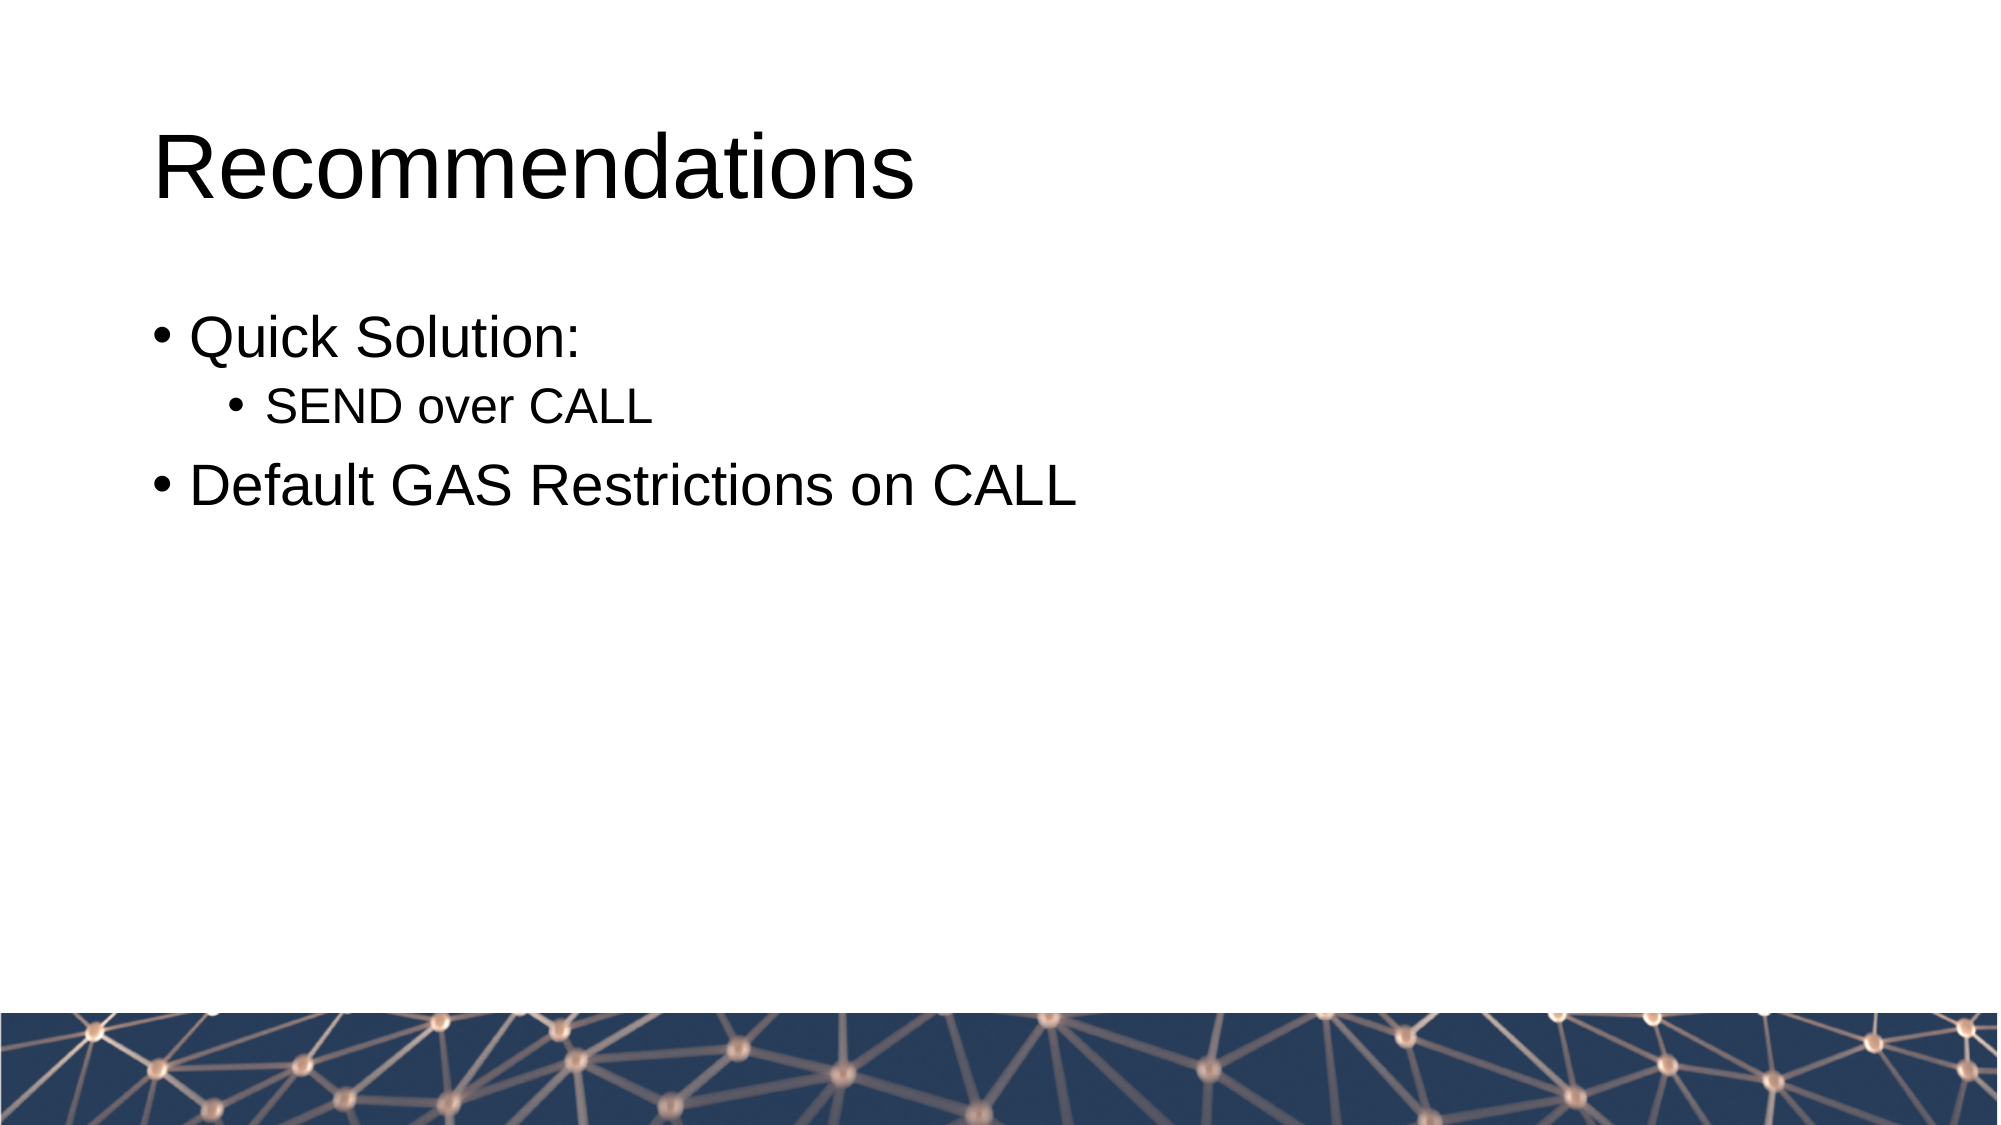

# Recommendations
Quick Solution:
SEND over CALL
Default GAS Restrictions on CALL